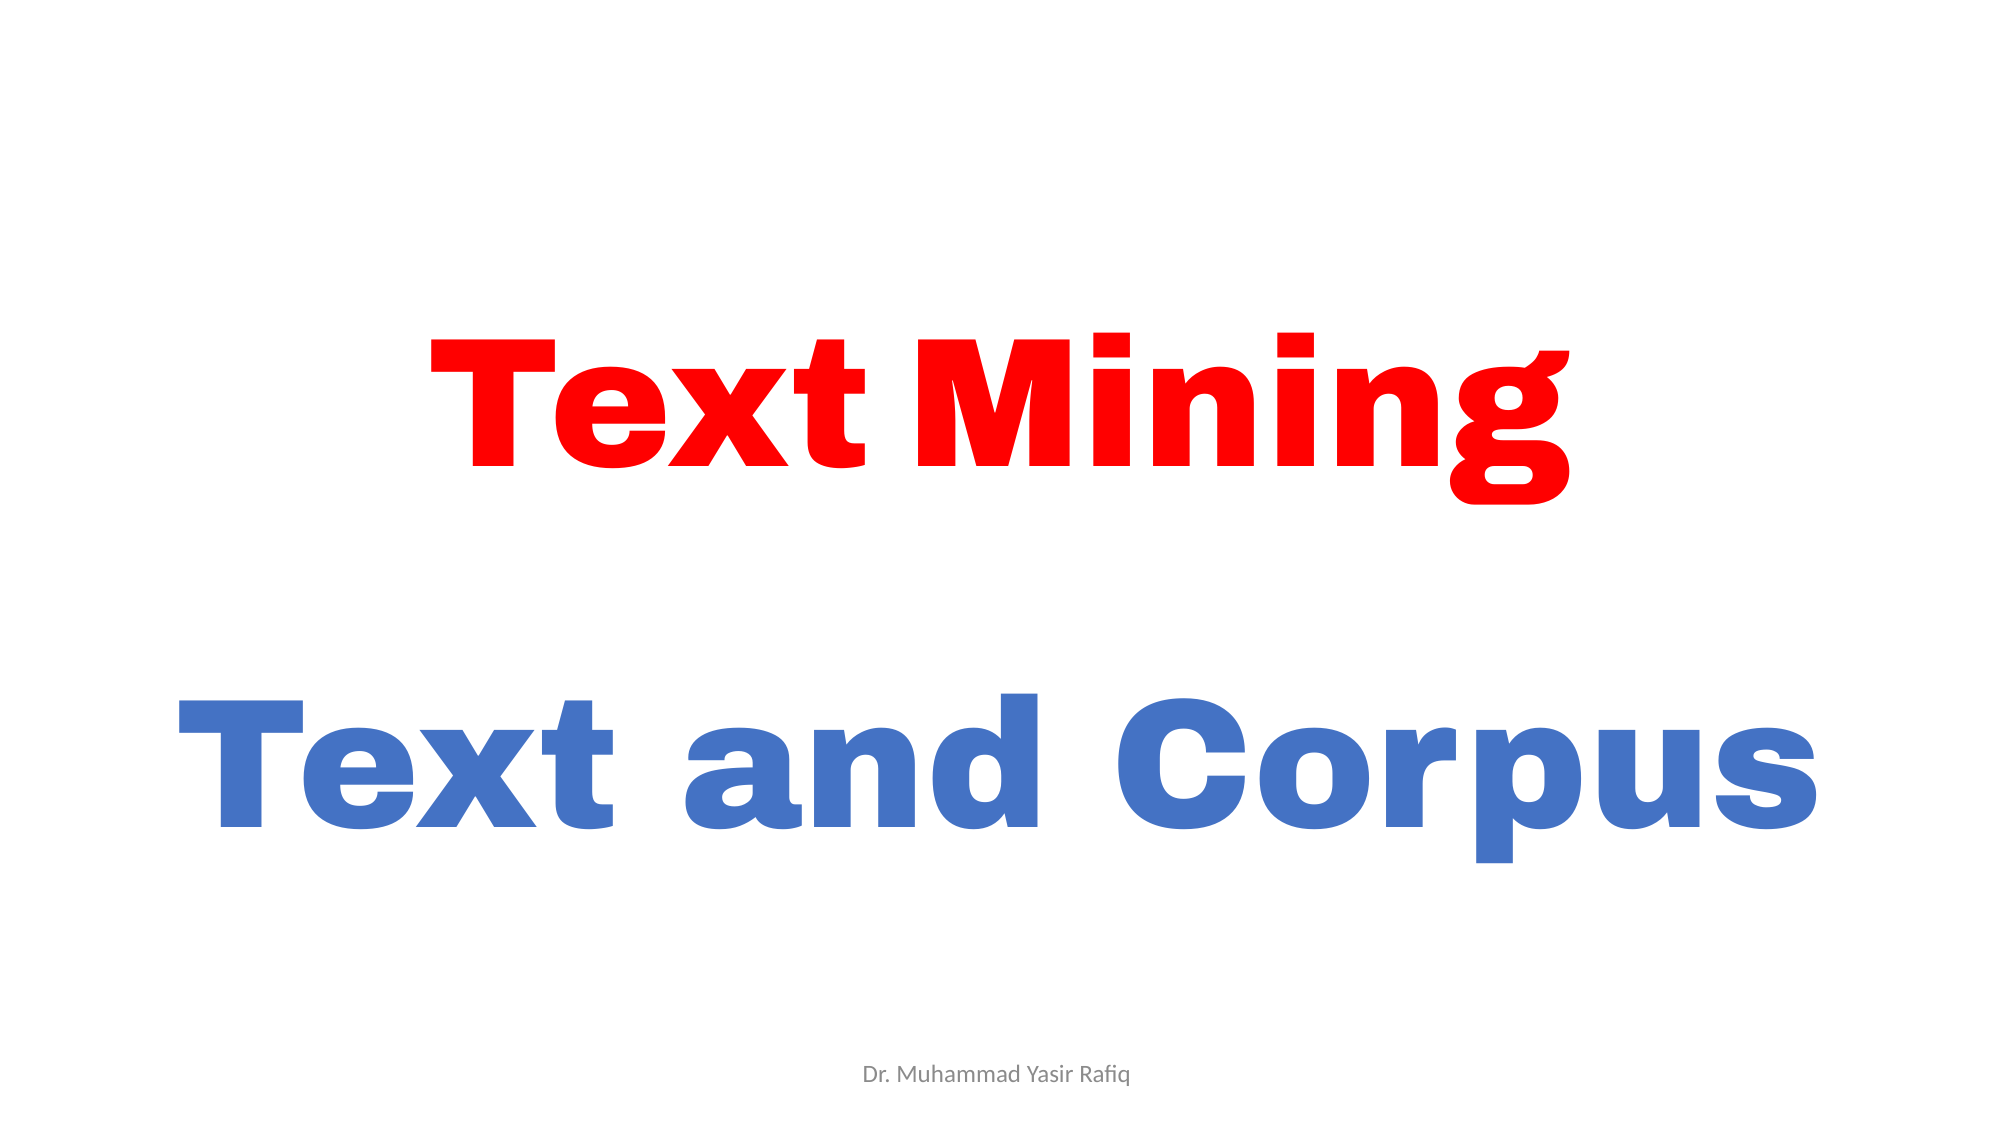

Text   Mining

Text and Corpus
Dr. Muhammad Yasir Rafiq